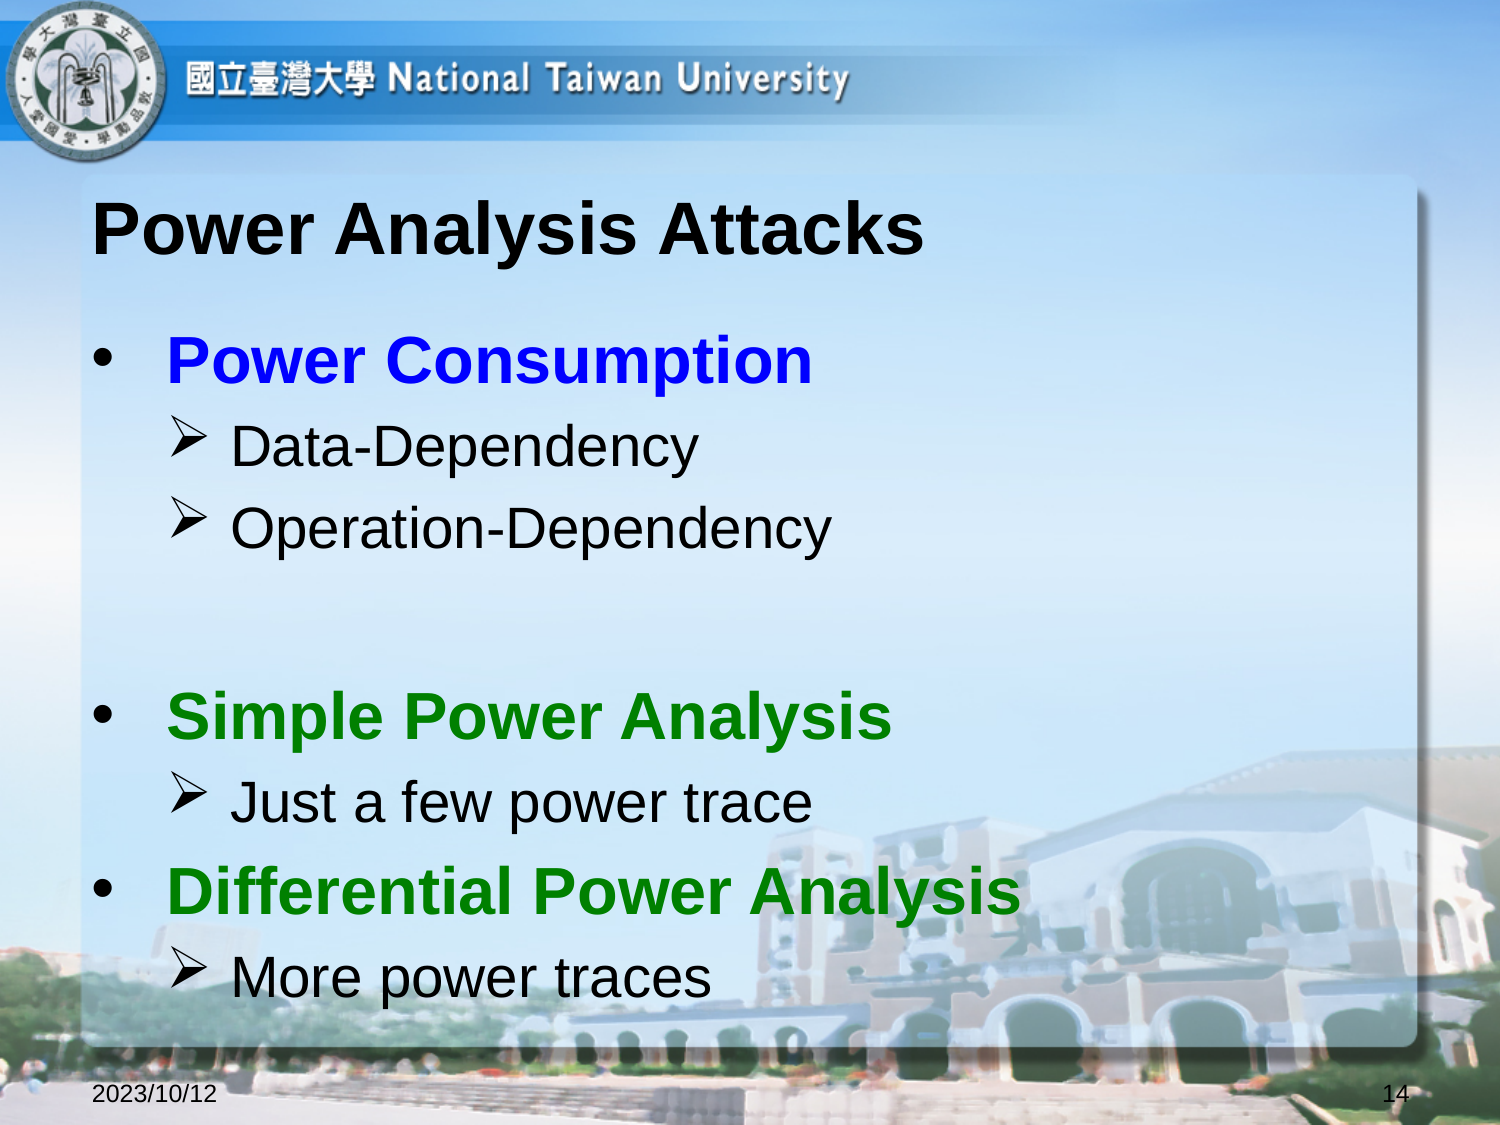

# Power Analysis Attacks
 Power Consumption
 Data-Dependency
 Operation-Dependency

 Simple Power Analysis
 Just a few power trace
 Differential Power Analysis
 More power traces
2023/10/12
14